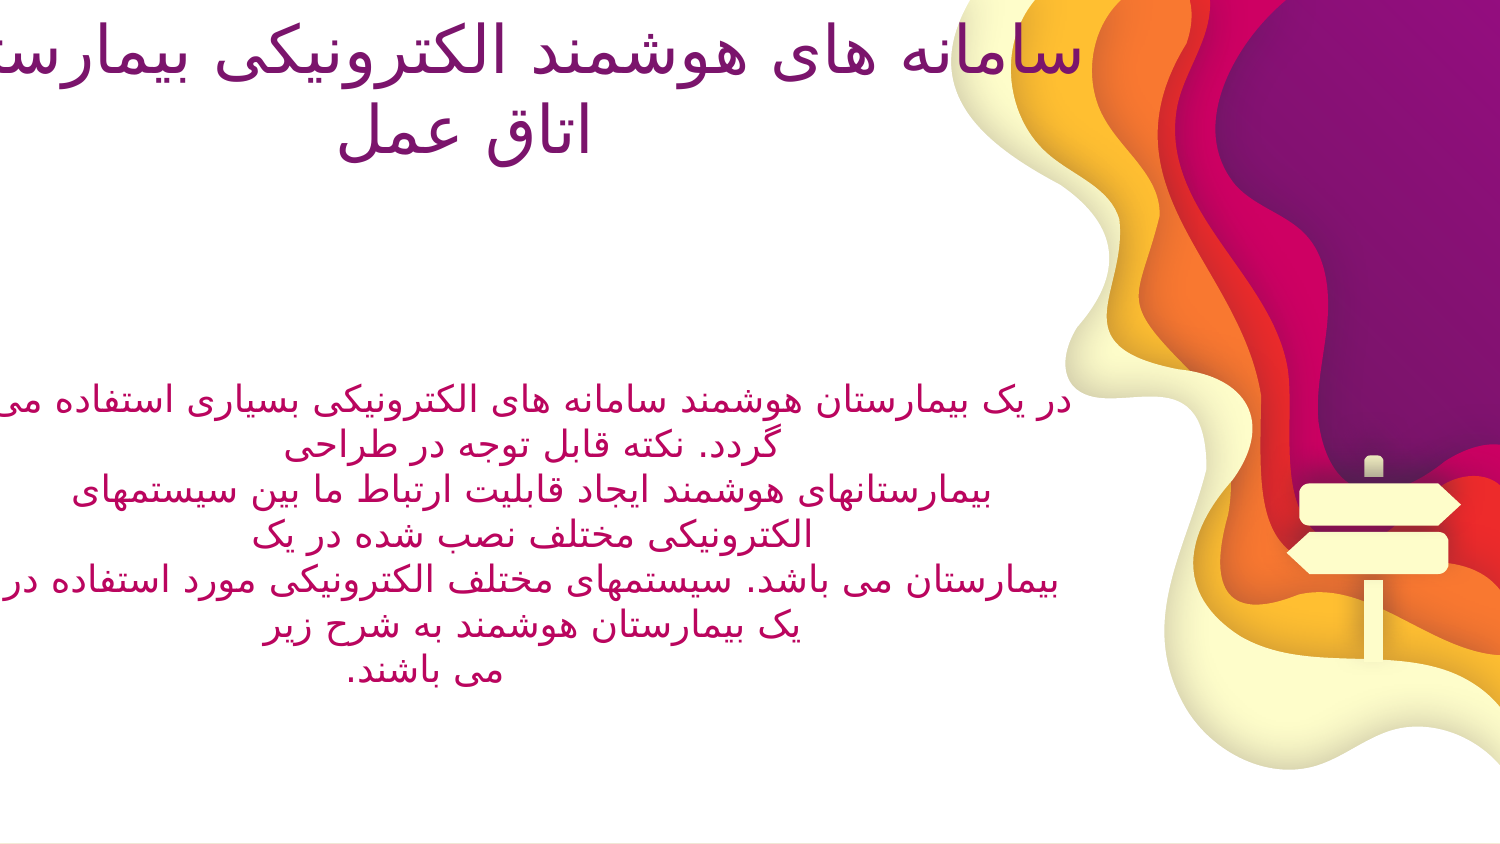

سامانه های هوشمند الکترونیکی بیمارستان و
 اتاق عمل
در یک بیمارستان هوشمند سامانه های الکترونیکی بسیاری استفاده می گردد. نکته قابل توجه در طراحی
بیمارستانهای هوشمند ایجاد قابلیت ارتباط ما بین سیستمهای الکترونیکی مختلف نصب شده در یک
بیمارستان می باشد. سیستمهای مختلف الکترونیکی مورد استفاده در یک بیمارستان هوشمند به شرح زیر
                  می باشند.